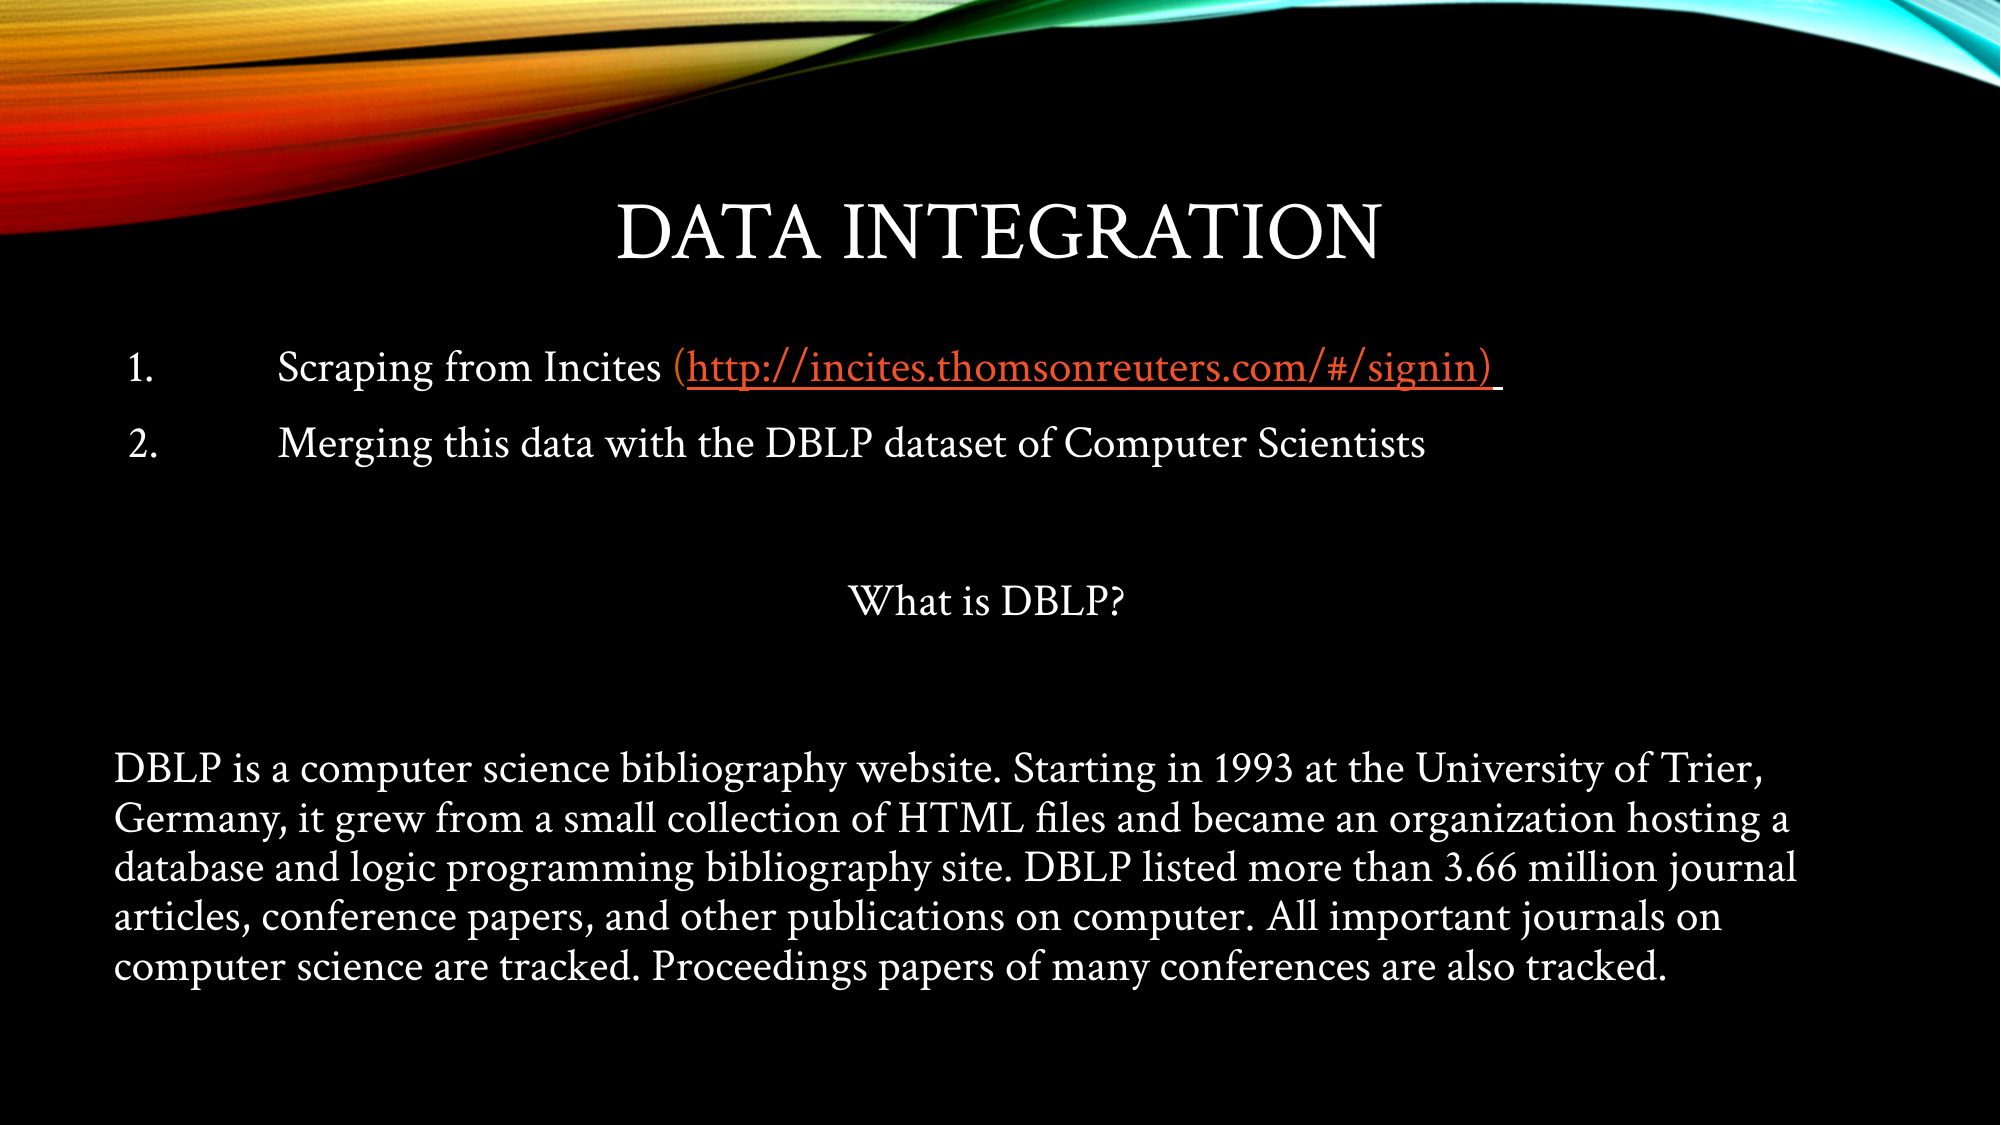

# Data integration
1.	Scraping from Incites (http://incites.thomsonreuters.com/#/signin)
2.	Merging this data with the DBLP dataset of Computer Scientists
What is DBLP?
DBLP is a computer science bibliography website. Starting in 1993 at the University of Trier, Germany, it grew from a small collection of HTML files and became an organization hosting a database and logic programming bibliography site. DBLP listed more than 3.66 million journal articles, conference papers, and other publications on computer. All important journals on computer science are tracked. Proceedings papers of many conferences are also tracked.